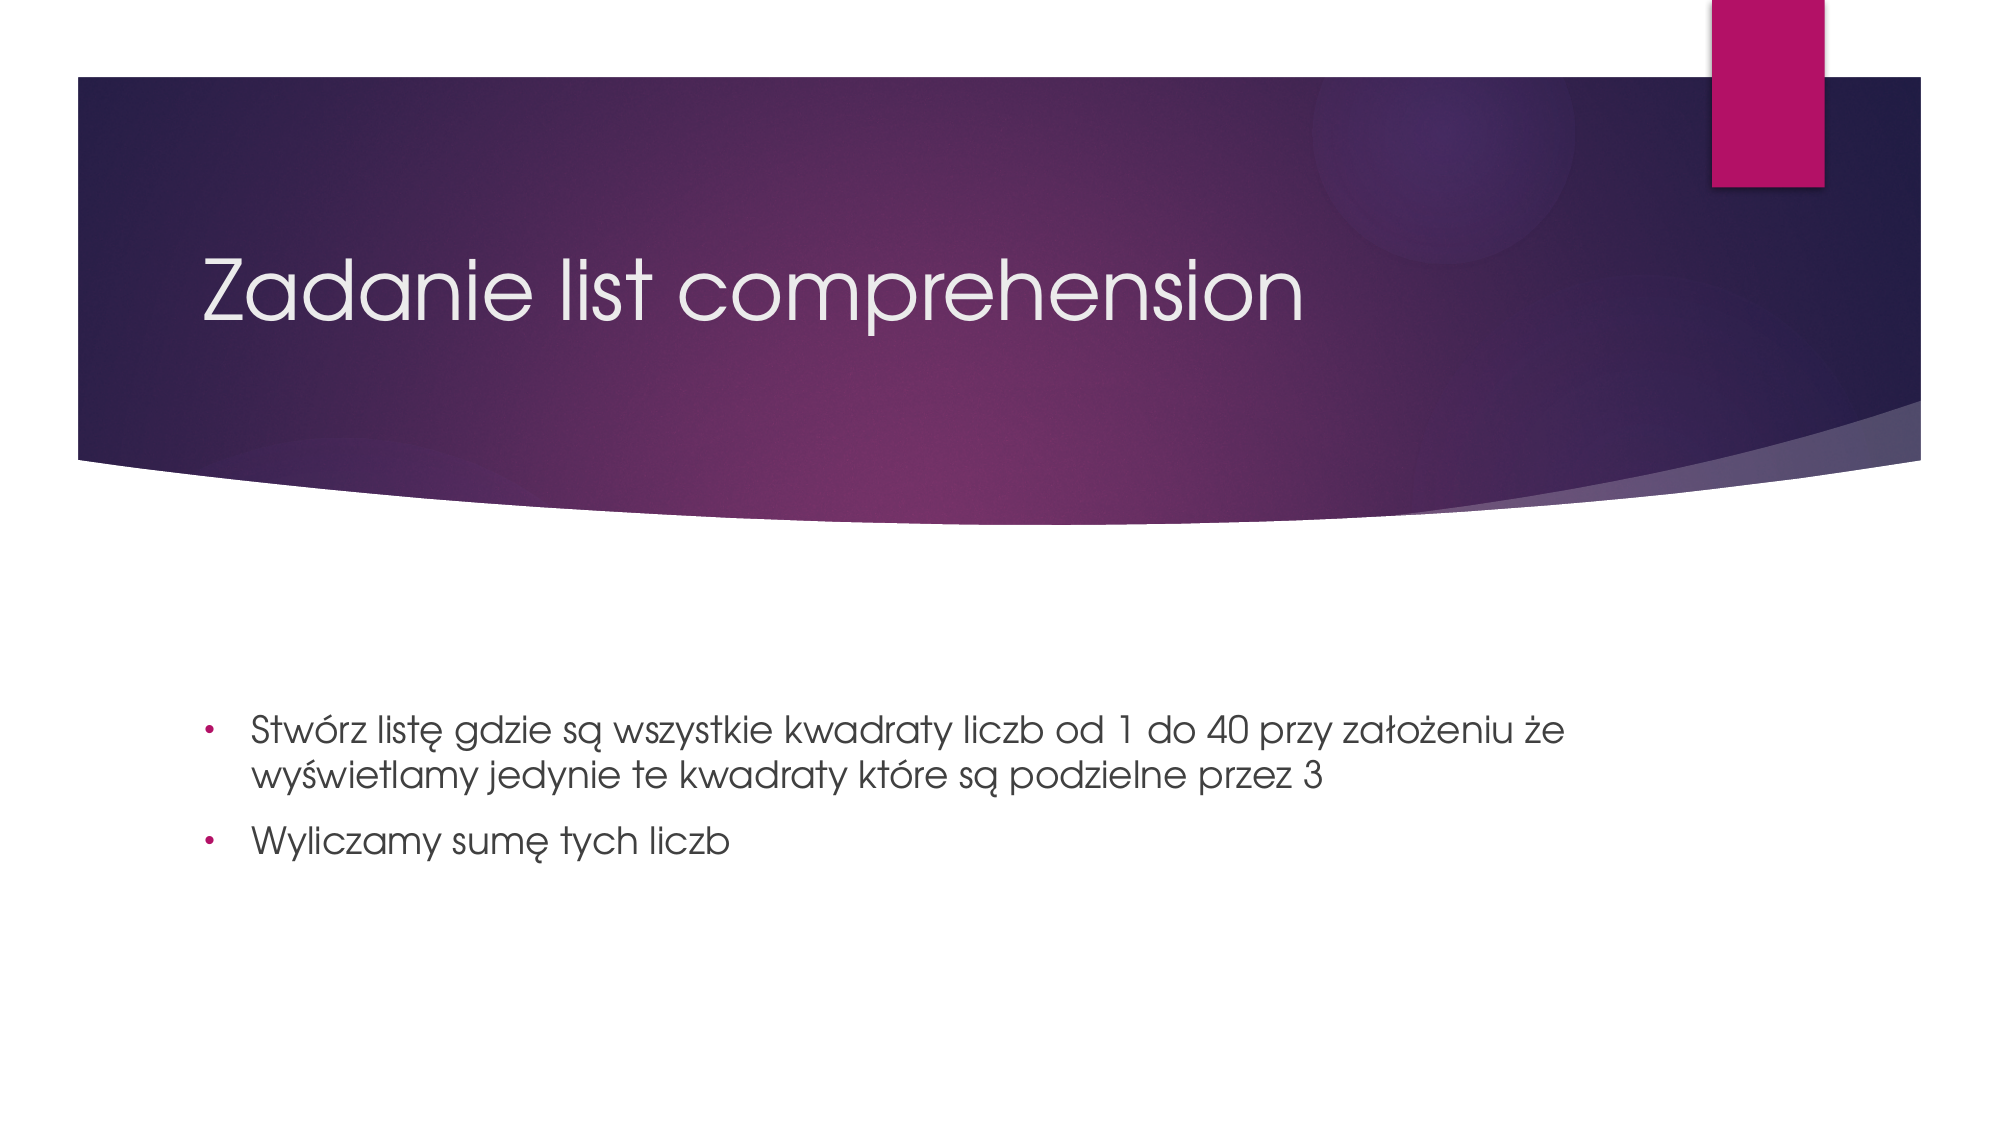

# Zadanie list comprehension
Stwórz listę gdzie są wszystkie kwadraty liczb od 1 do 40 przy założeniu że wyświetlamy jedynie te kwadraty które są podzielne przez 3
Wyliczamy sumę tych liczb